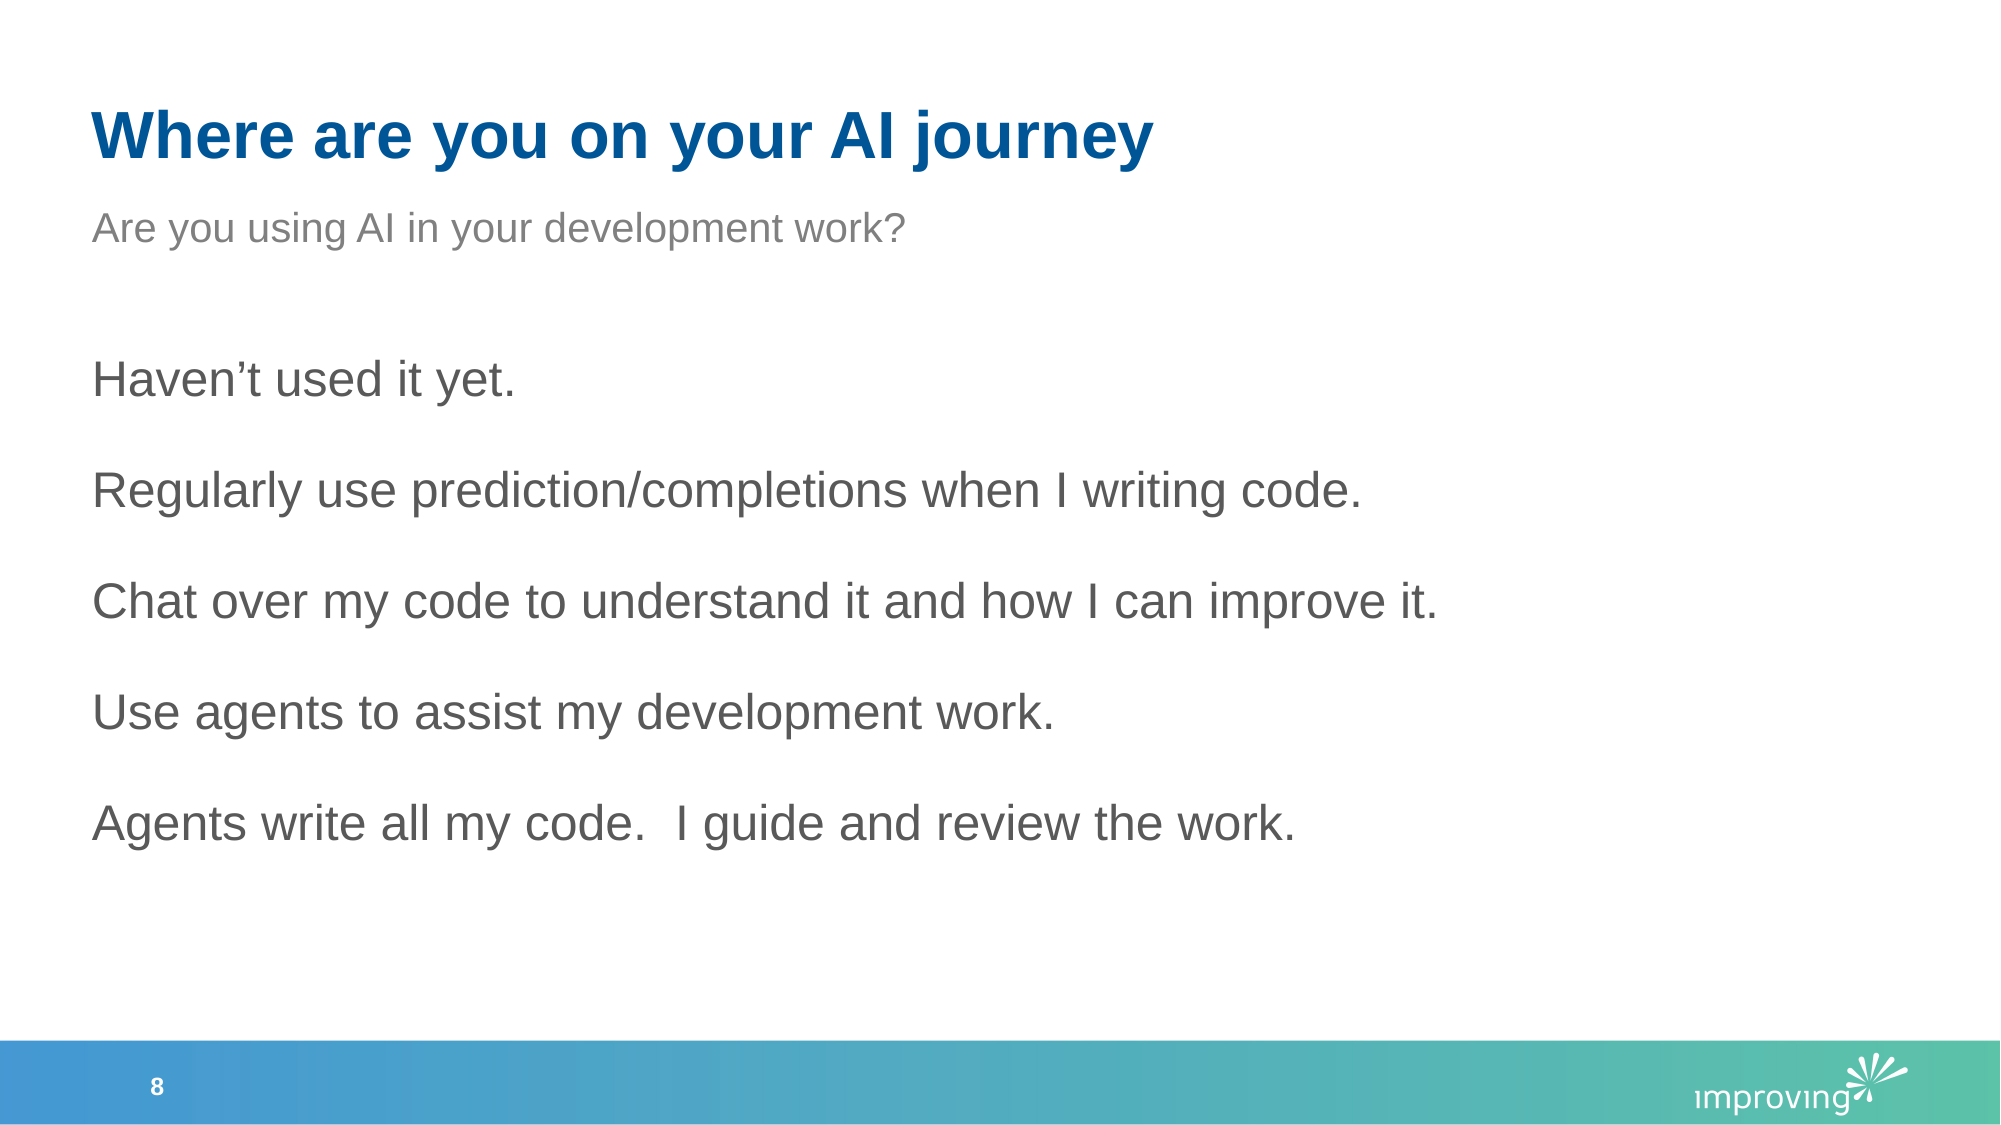

# Where are you on your AI journey
Are you using AI in your development work?
Haven’t used it yet.
Regularly use prediction/completions when I writing code.
Chat over my code to understand it and how I can improve it.
Use agents to assist my development work.
Agents write all my code.  I guide and review the work.